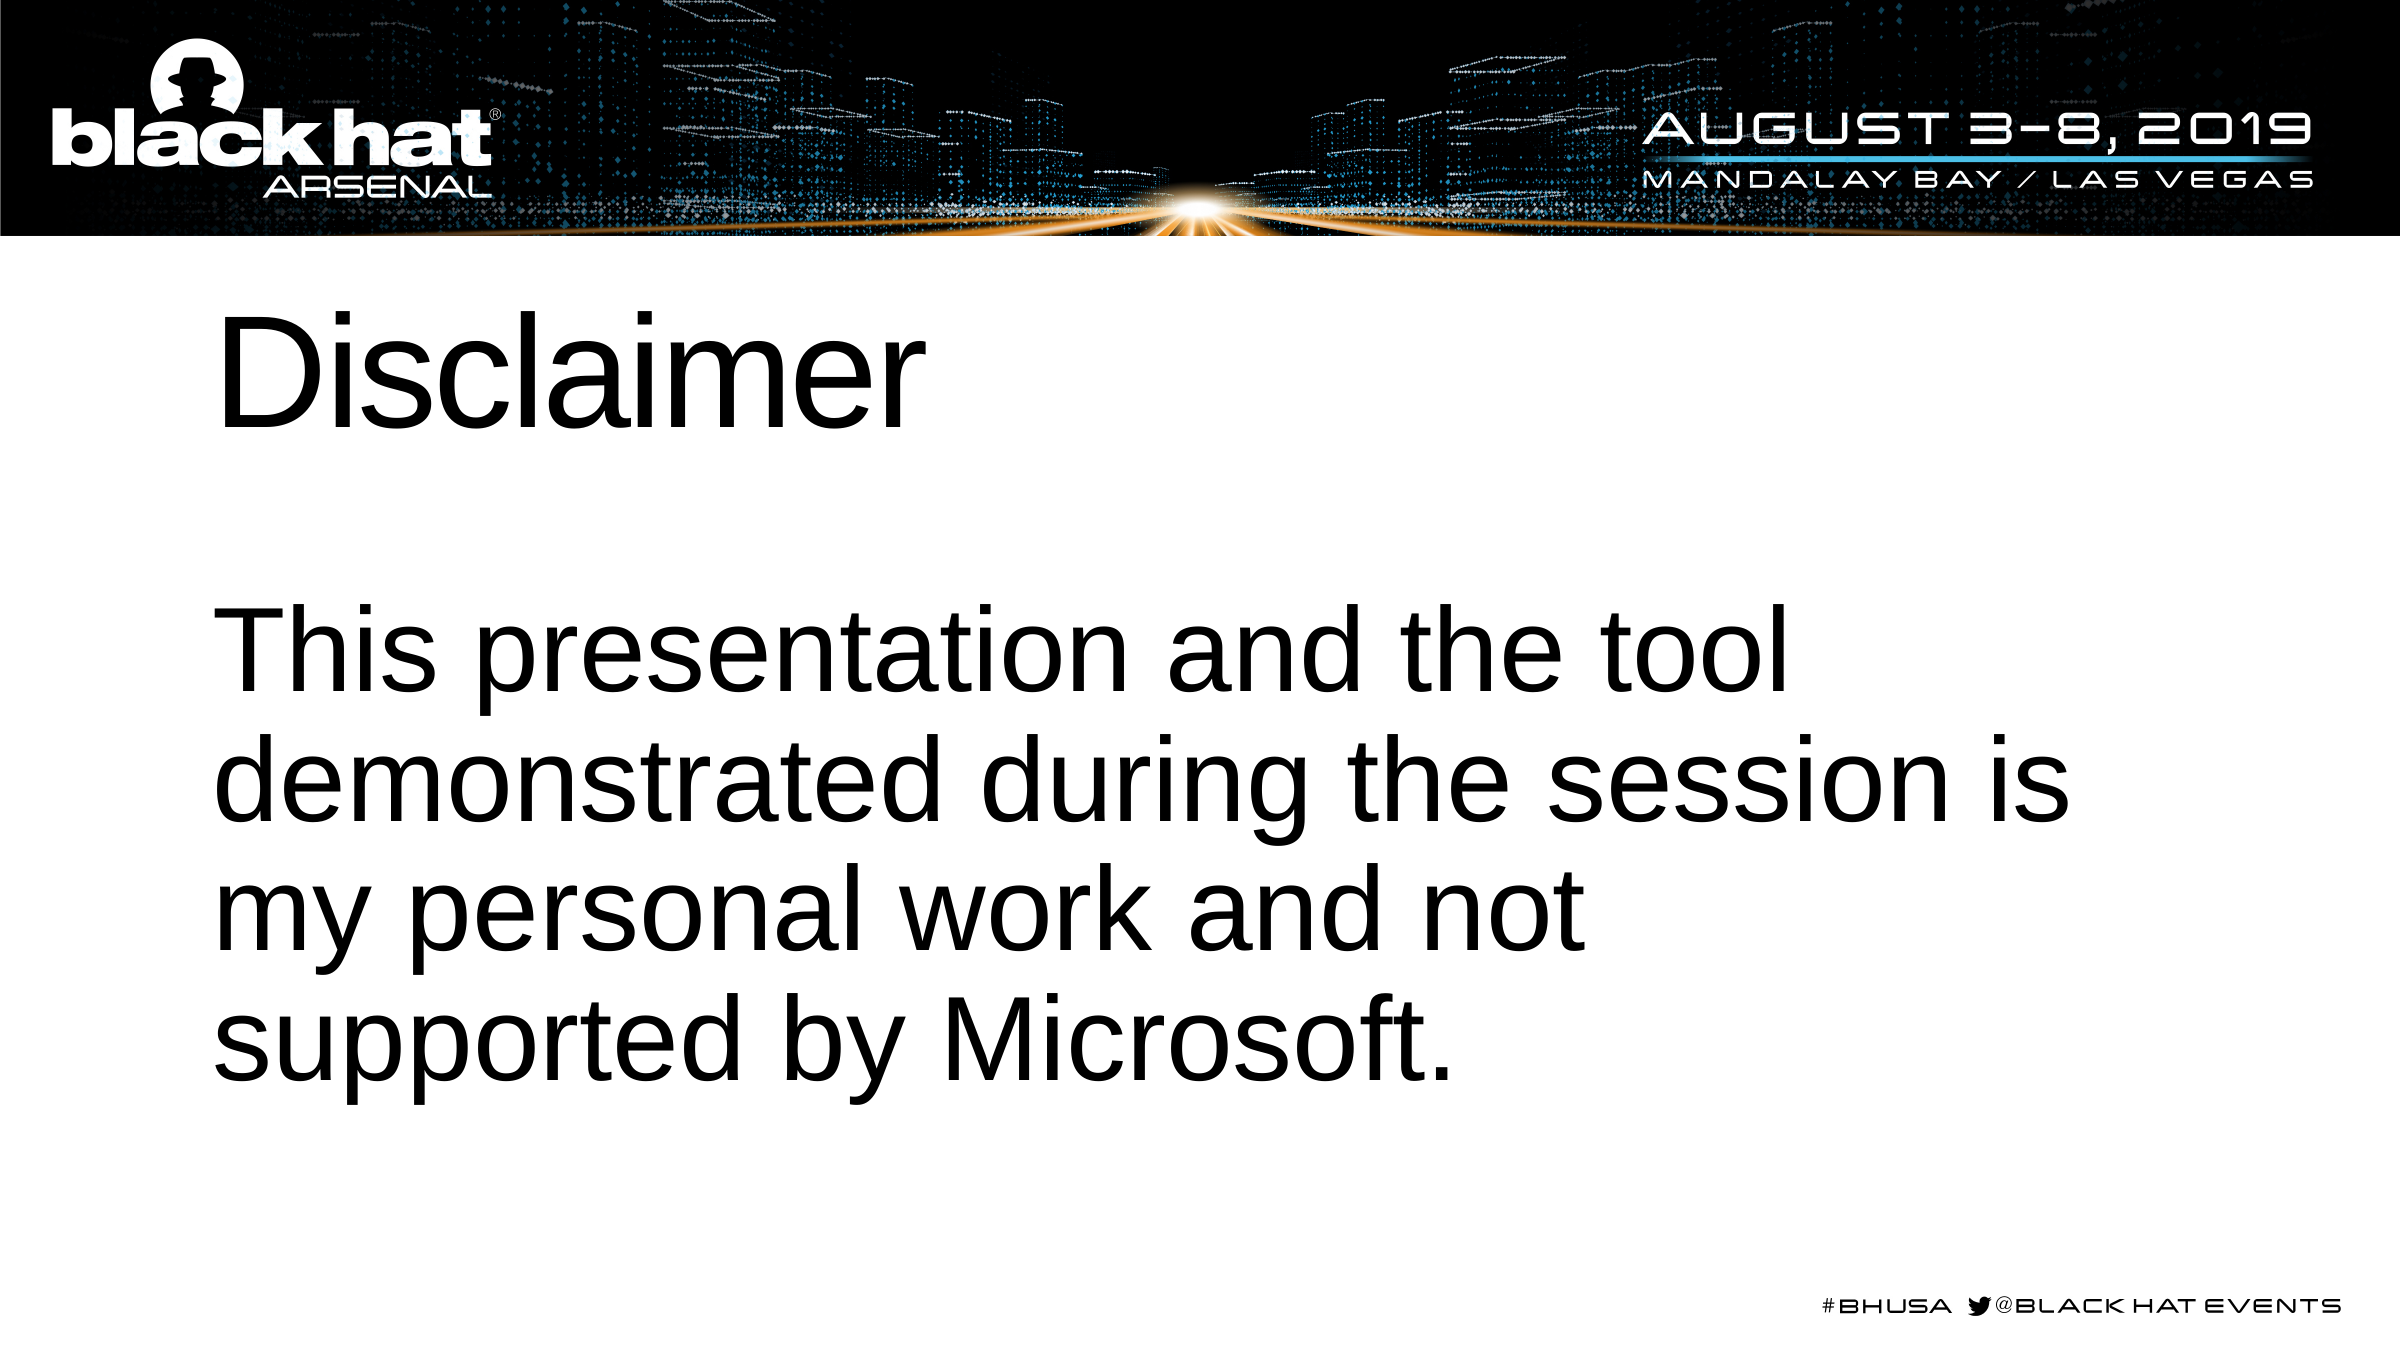

Disclaimer
This presentation and the tool demonstrated during the session is my personal work and not supported by Microsoft.